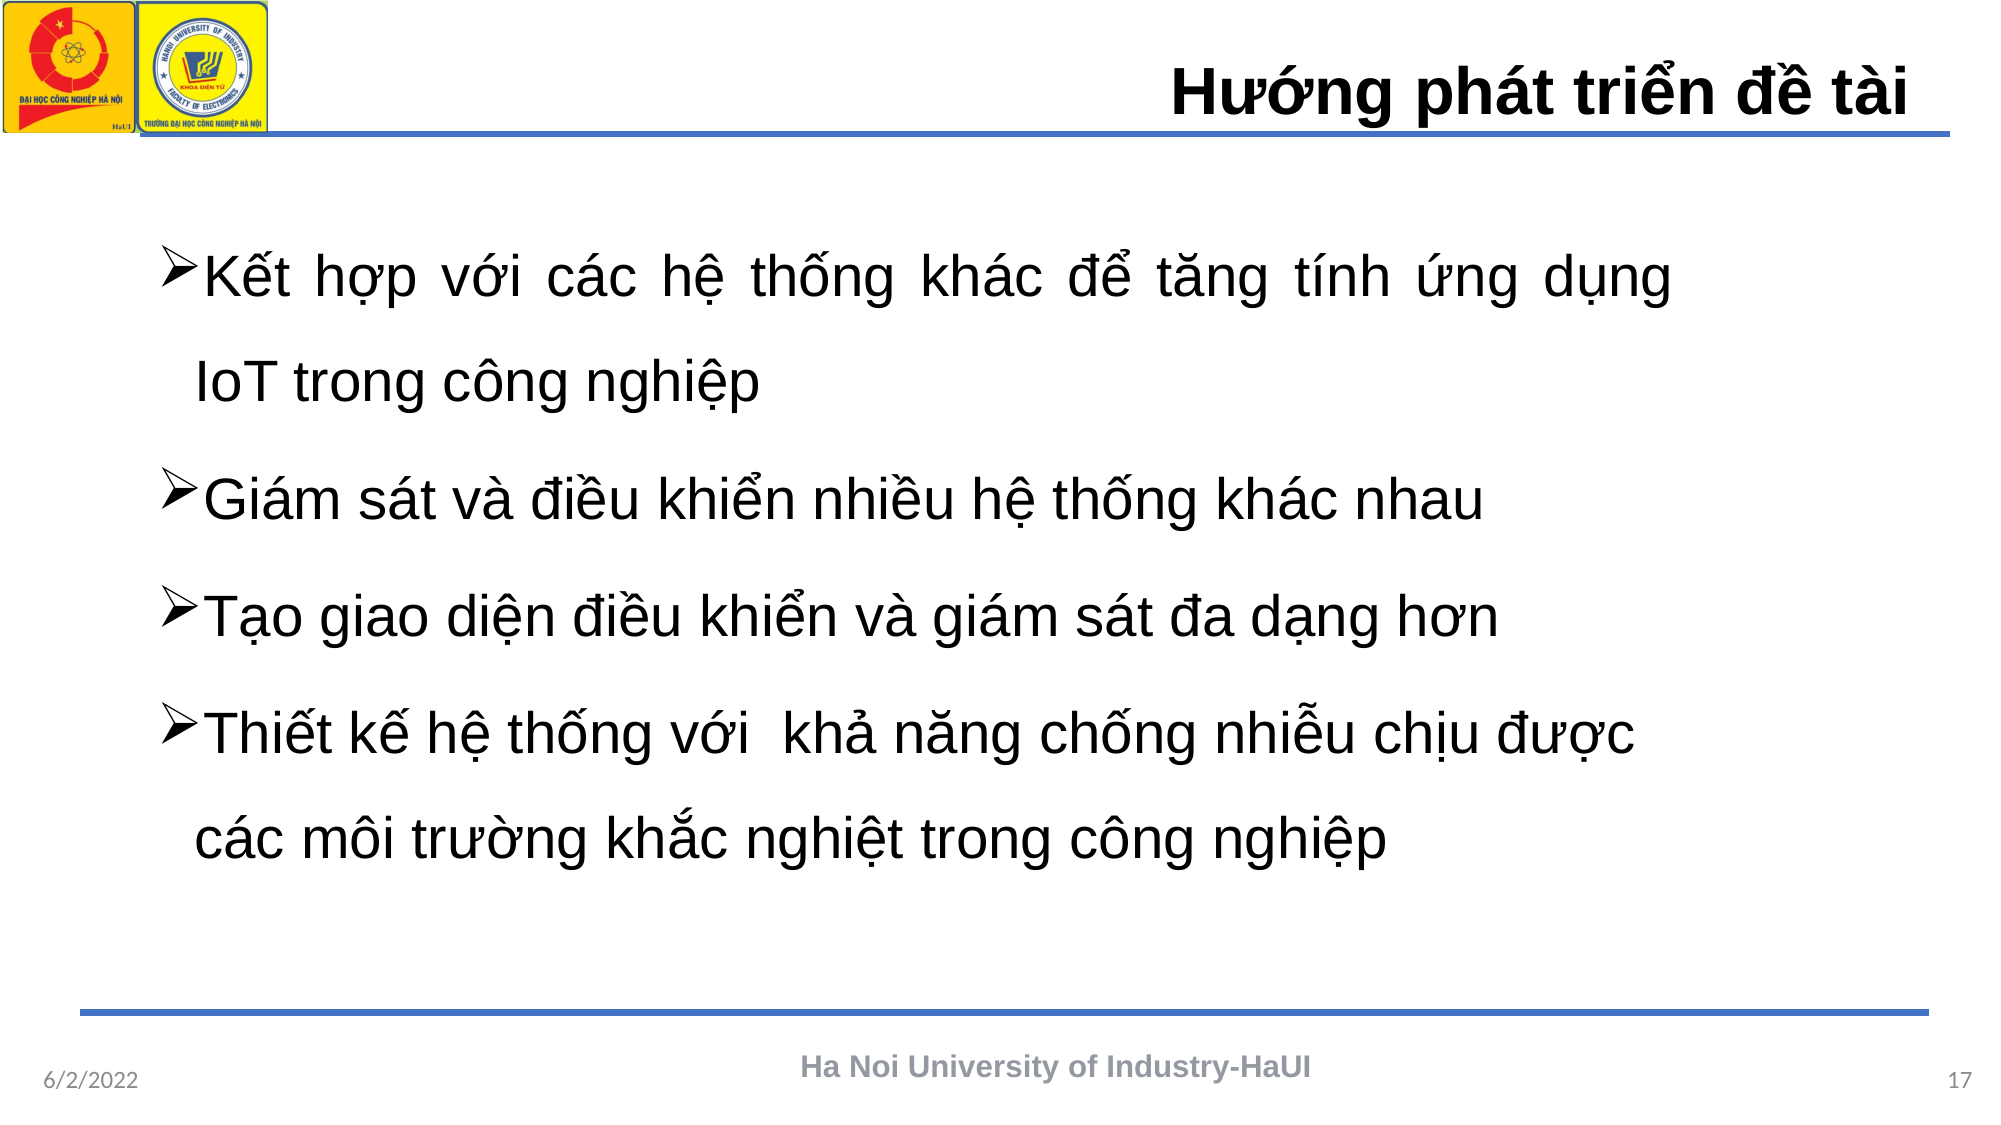

Hướng phát triển đề tài
Kết hợp với các hệ thống khác để tăng tính ứng dụng IoT trong công nghiệp
Giám sát và điều khiển nhiều hệ thống khác nhau
Tạo giao diện điều khiển và giám sát đa dạng hơn
Thiết kế hệ thống với  khả năng chống nhiễu chịu được các môi trường khắc nghiệt trong công nghiệp

6/2/2022
Ha Noi University of Industry-HaUI

17